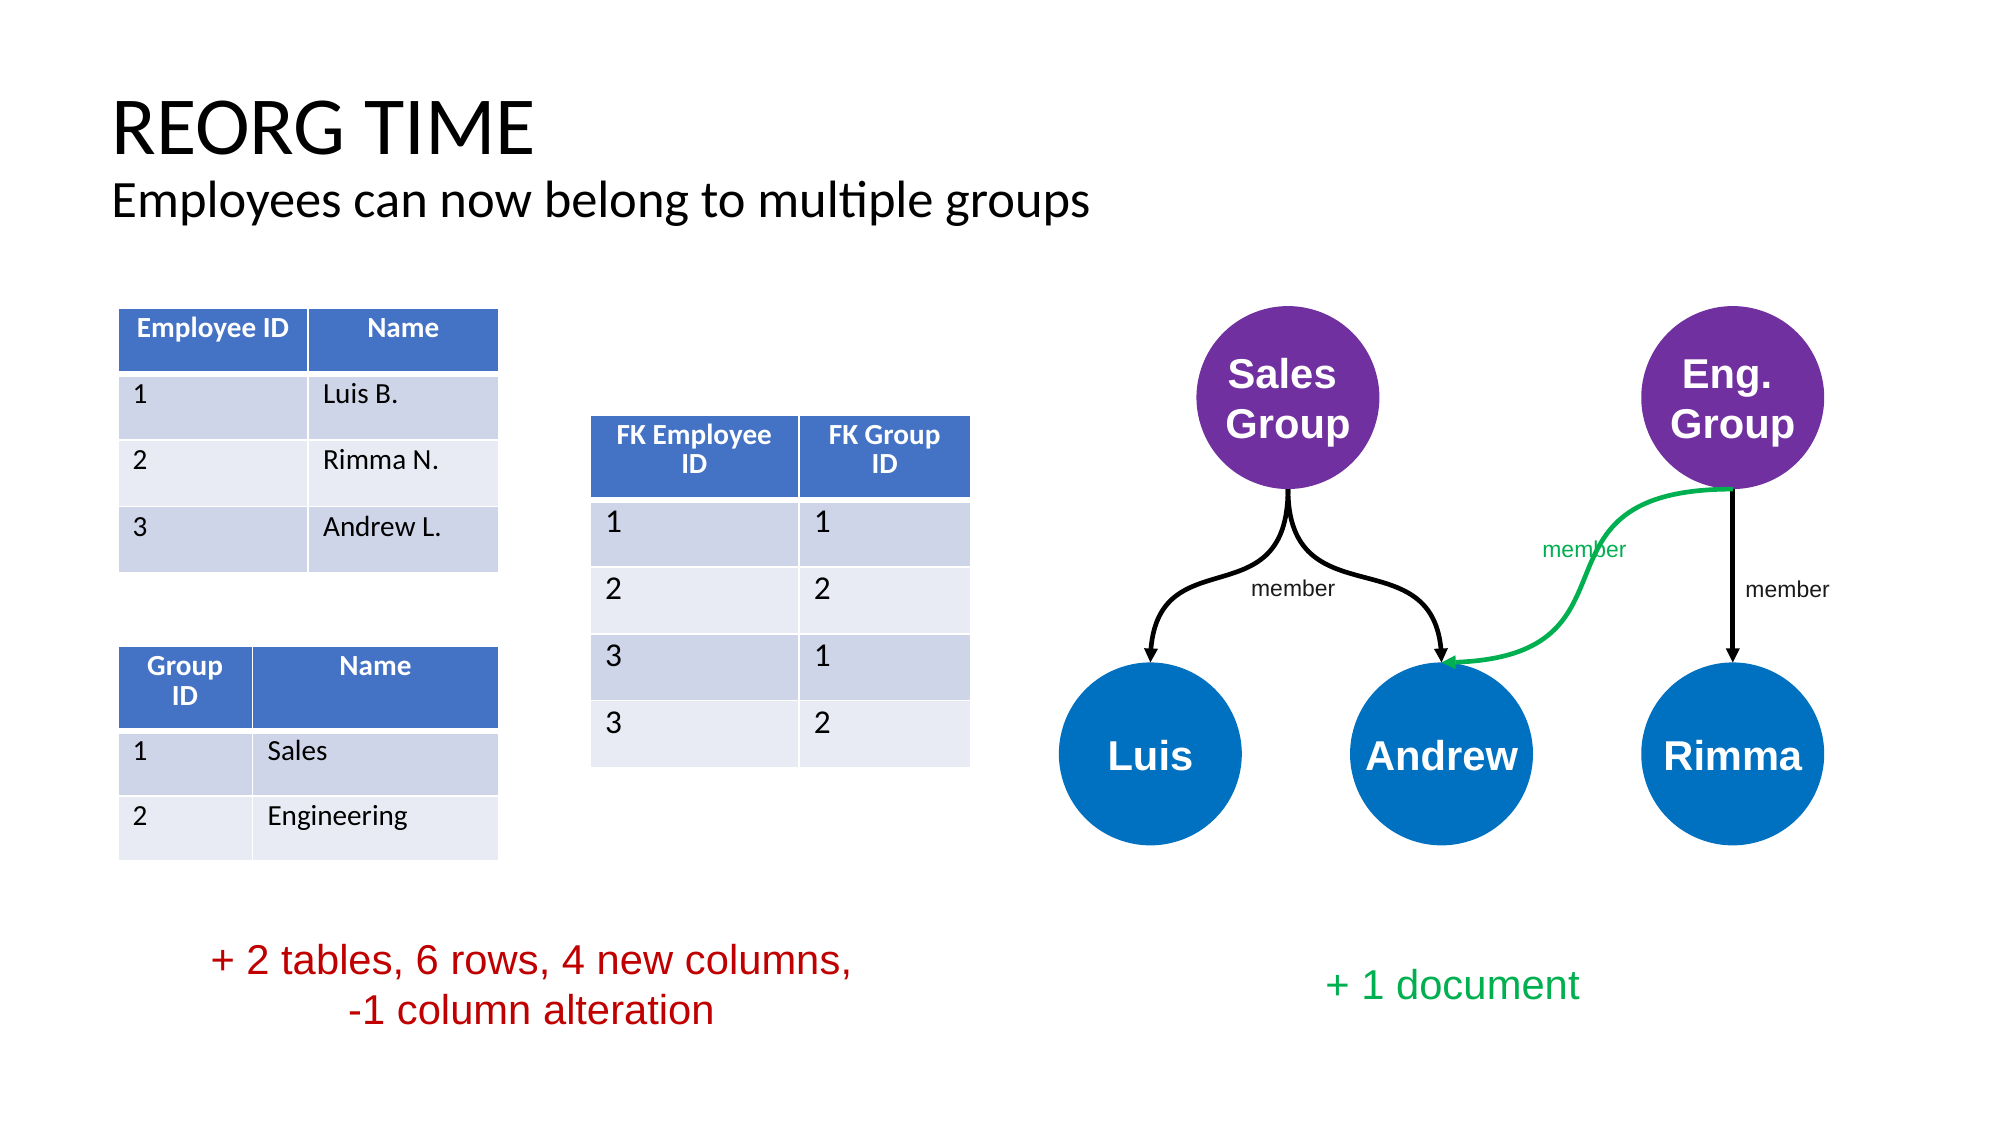

# REORG TIME Employees can now belong to multiple groups

Sales
Group
Eng.
Group

Rimma
Luis
Andrew
| Employee ID | Name |
| --- | --- |
| 1 | Luis B. |
| 2 | Rimma N. |
| 3 | Andrew L. |
| FK Employee ID | FK Group ID |
| --- | --- |
| 1 | 1 |
| 2 | 2 |
| 3 | 1 |
| 3 | 2 |
member
member
member
| Group ID | Name |
| --- | --- |
| 1 | Sales |
| 2 | Engineering |
+ 2 tables, 6 rows, 4 new columns, -1 column alteration
+ 1 document